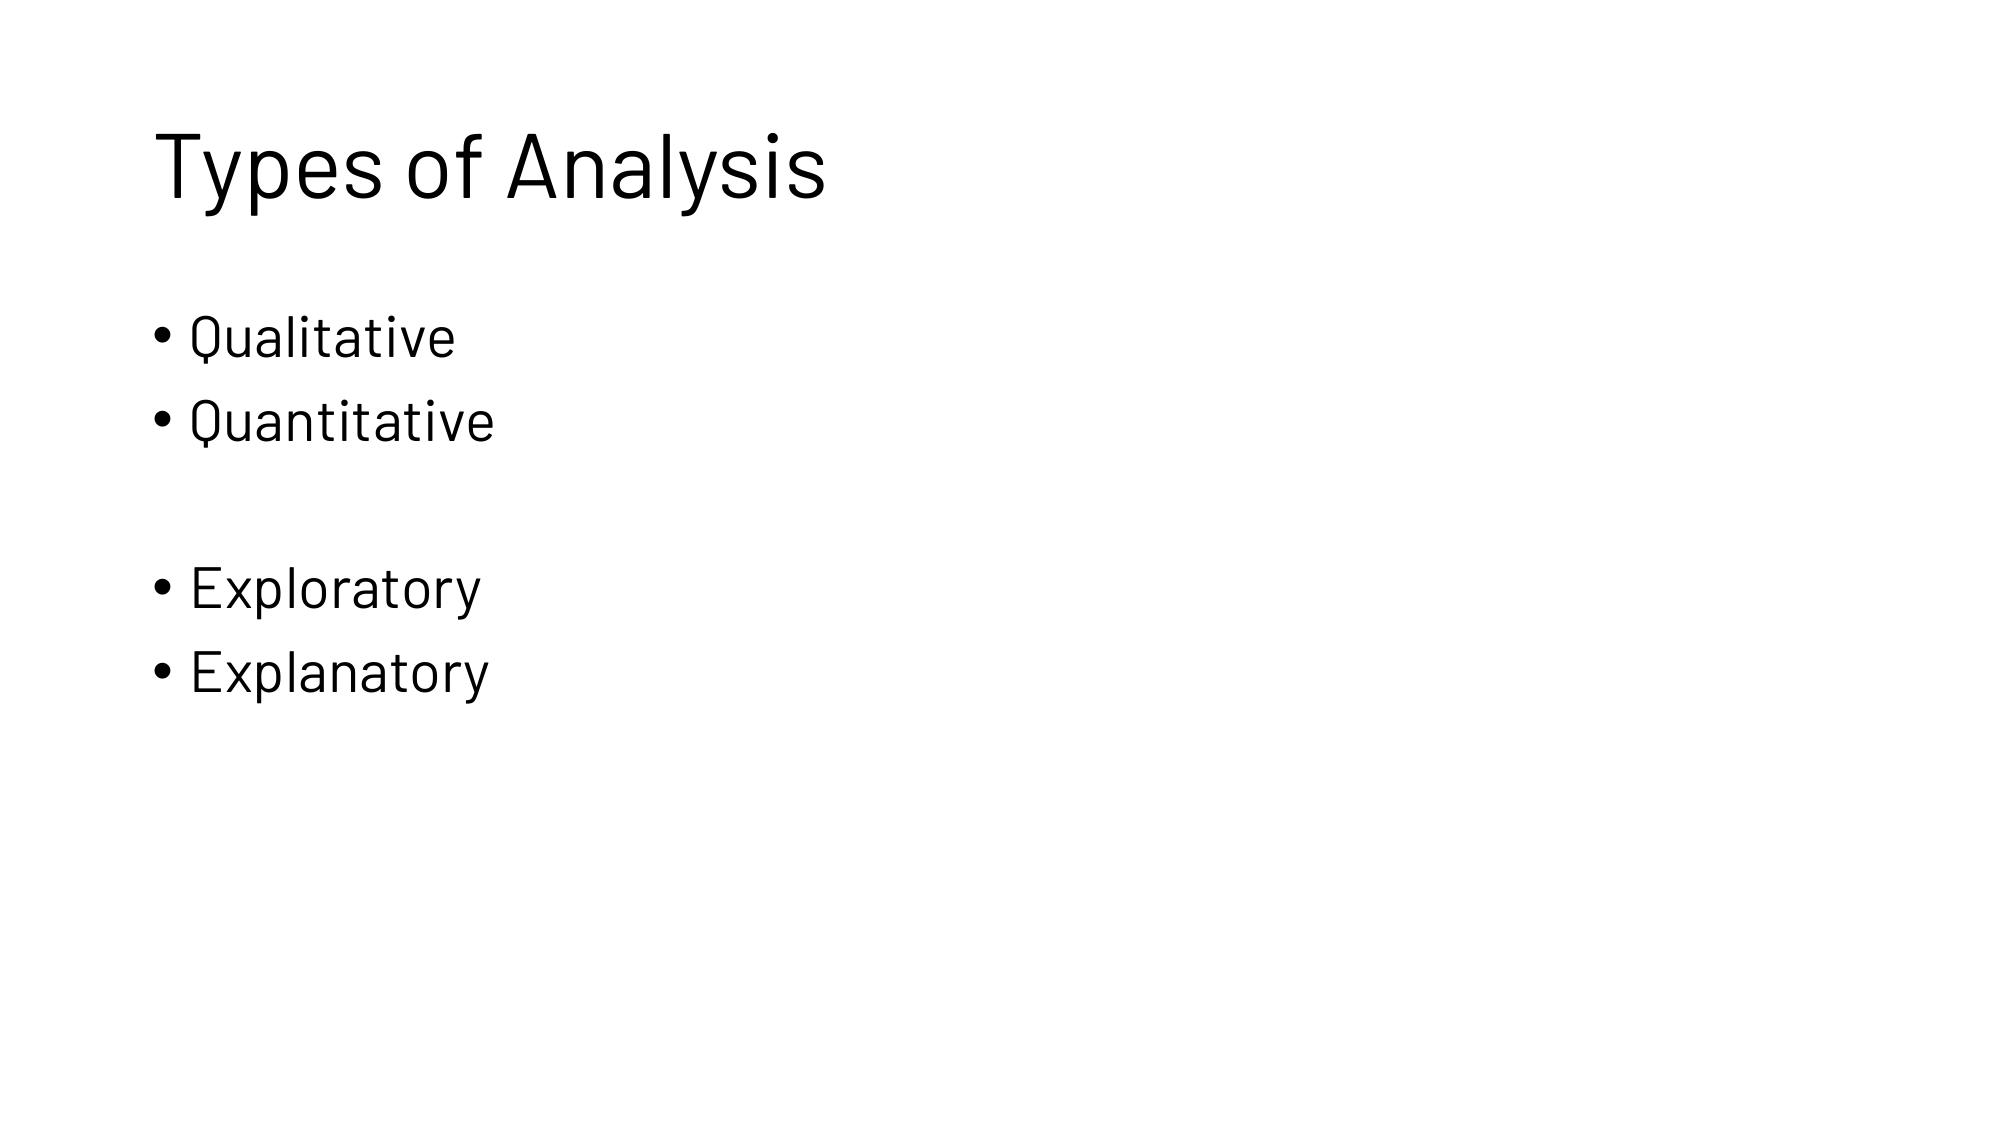

# Types of Analysis
Qualitative
Quantitative

Exploratory
Explanatory